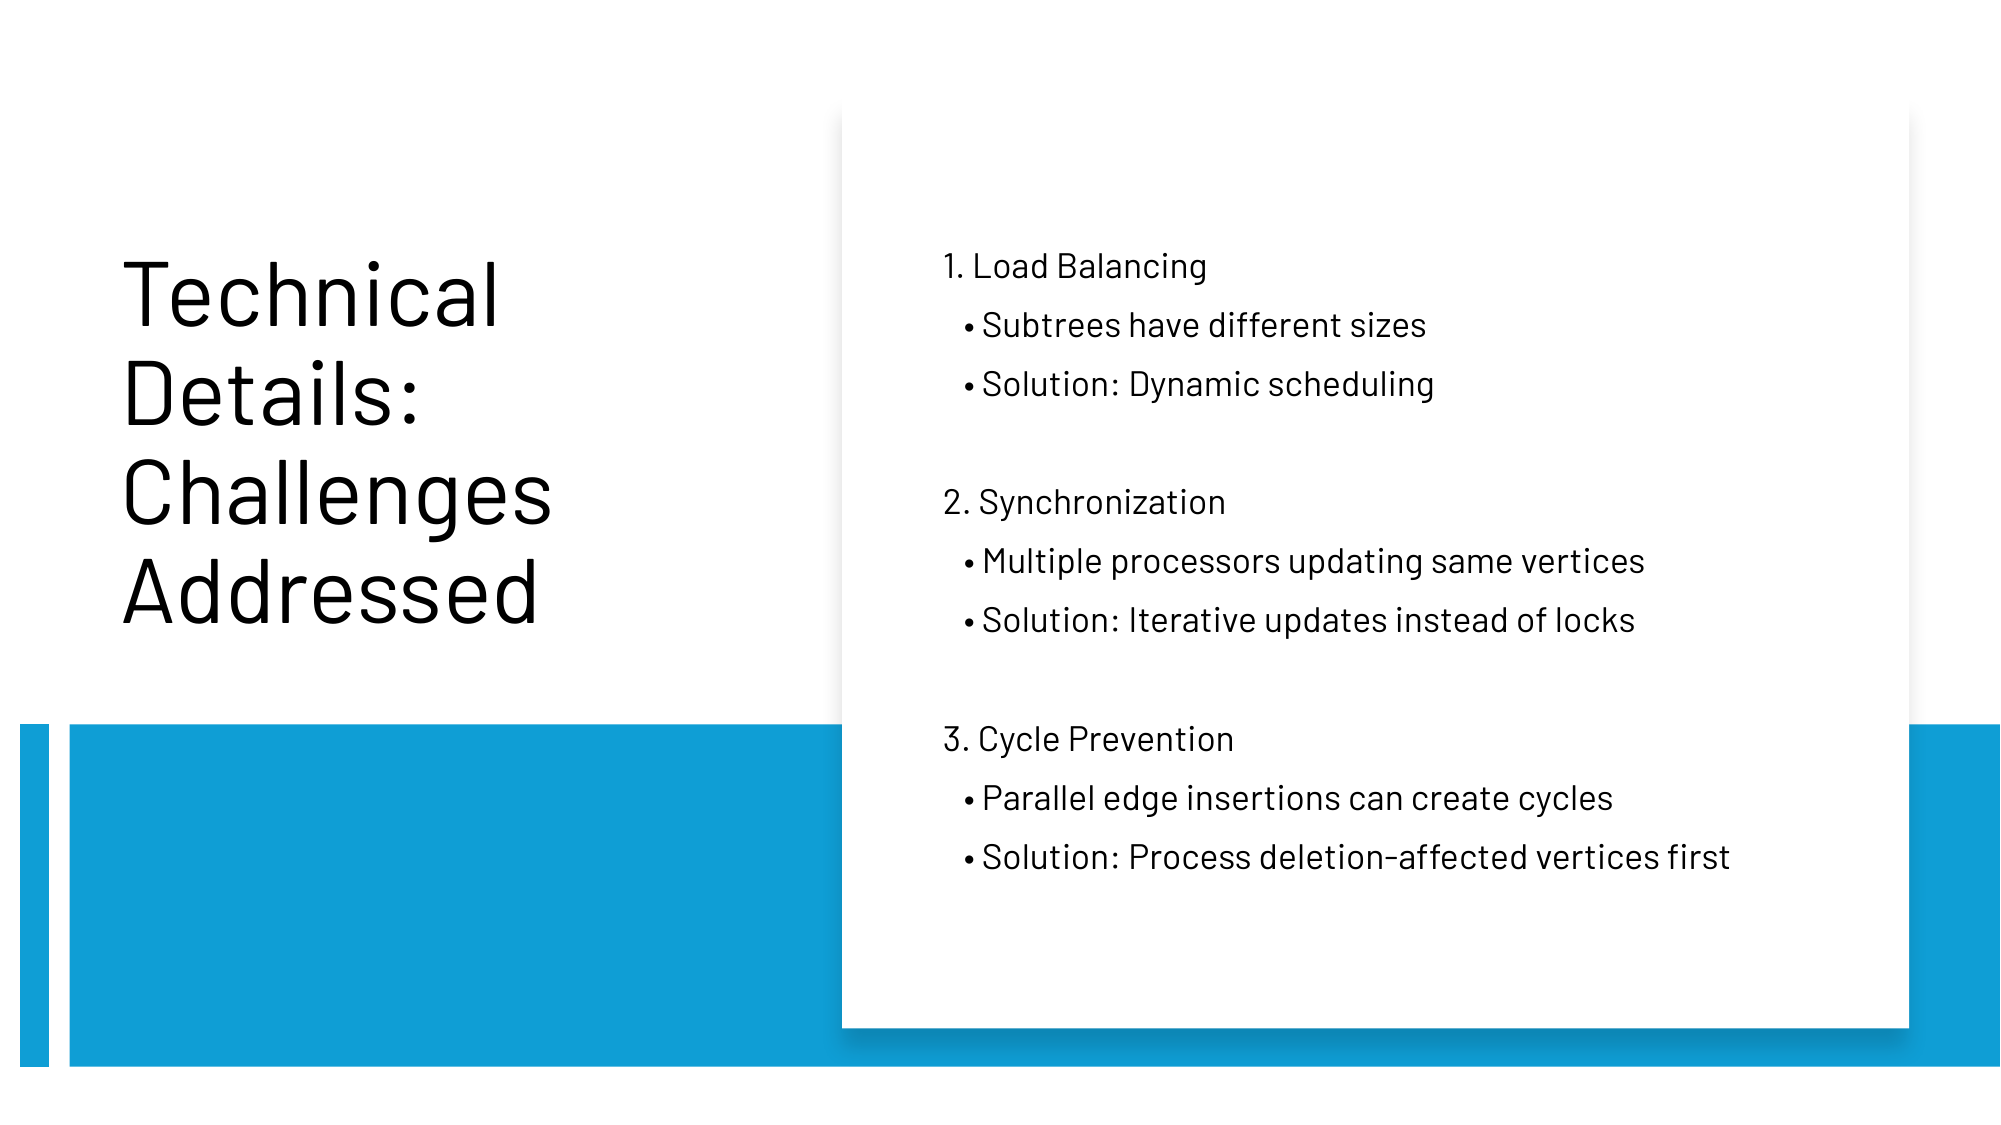

1. Load Balancing
   • Subtrees have different sizes
   • Solution: Dynamic scheduling

2. Synchronization
   • Multiple processors updating same vertices
   • Solution: Iterative updates instead of locks

3. Cycle Prevention
   • Parallel edge insertions can create cycles
   • Solution: Process deletion-affected vertices first
# Technical Details: Challenges Addressed